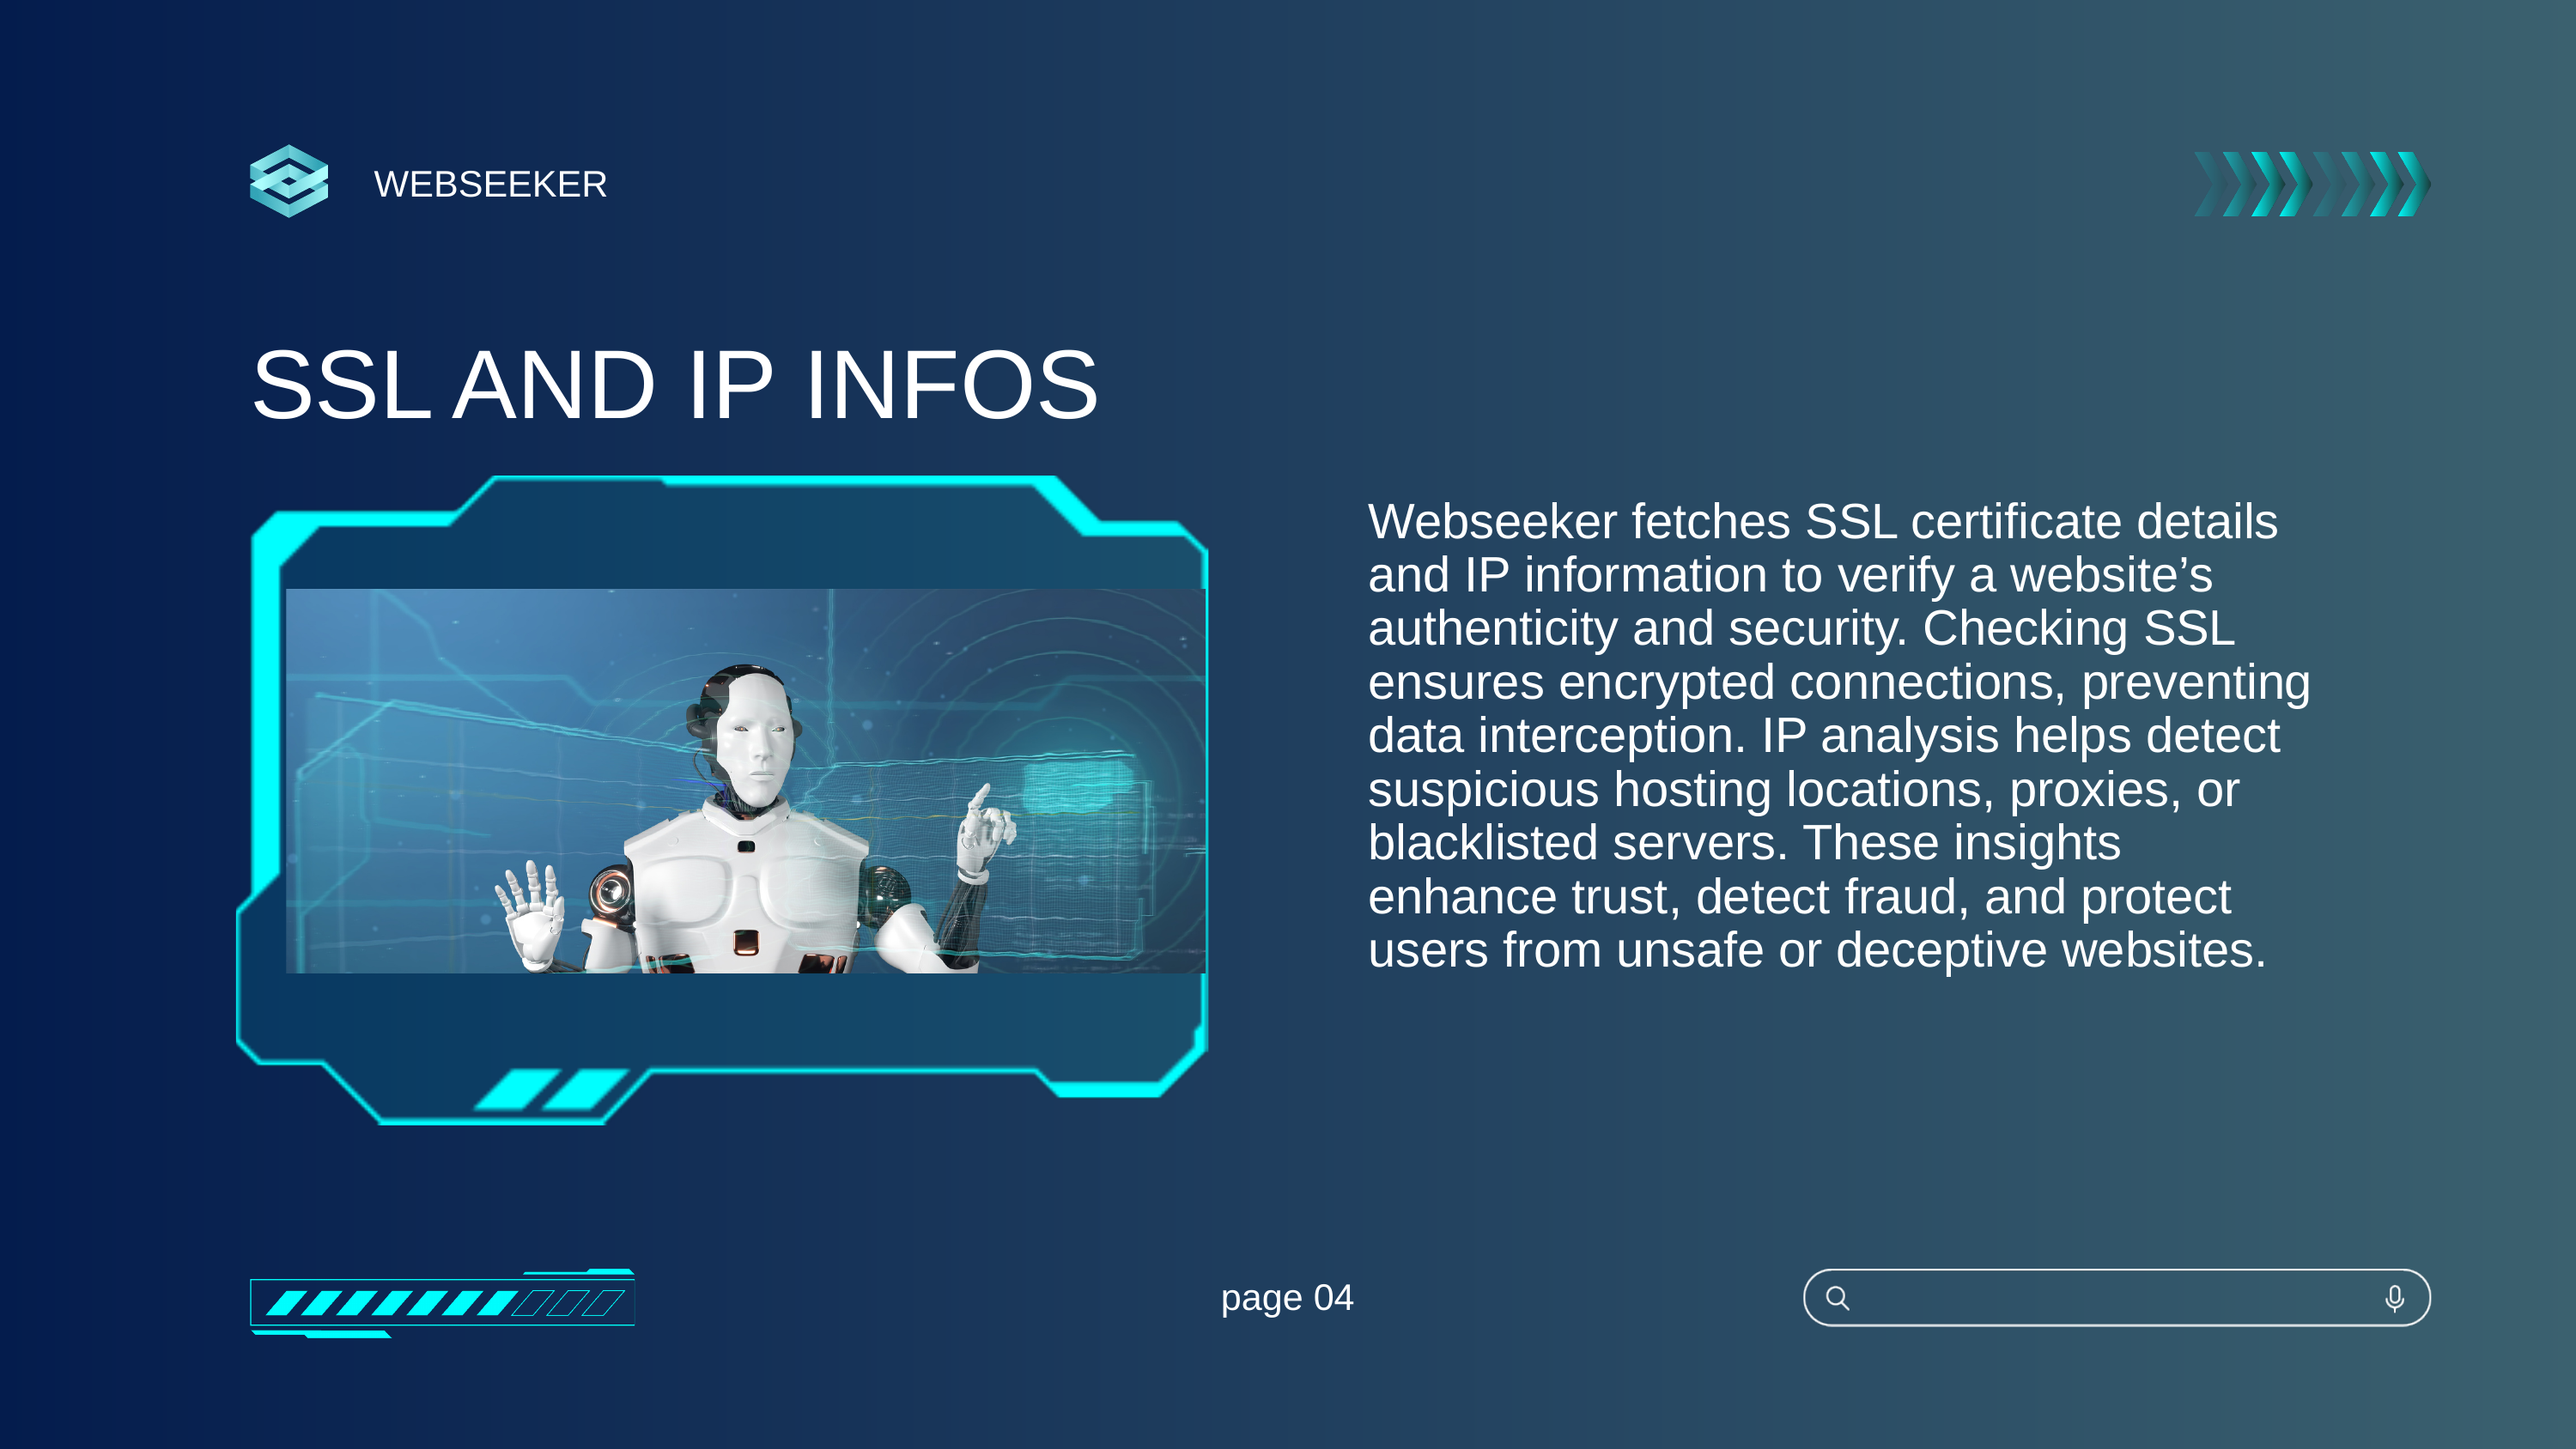

WEBSEEKER

SSL AND IP INFOS

Webseeker fetches SSL certificate details and IP information to verify a website’s authenticity and security. Checking SSL ensures encrypted connections, preventing data interception. IP analysis helps detect suspicious hosting locations, proxies, or blacklisted servers. These insights enhance trust, detect fraud, and protect users from unsafe or deceptive websites.

page 04